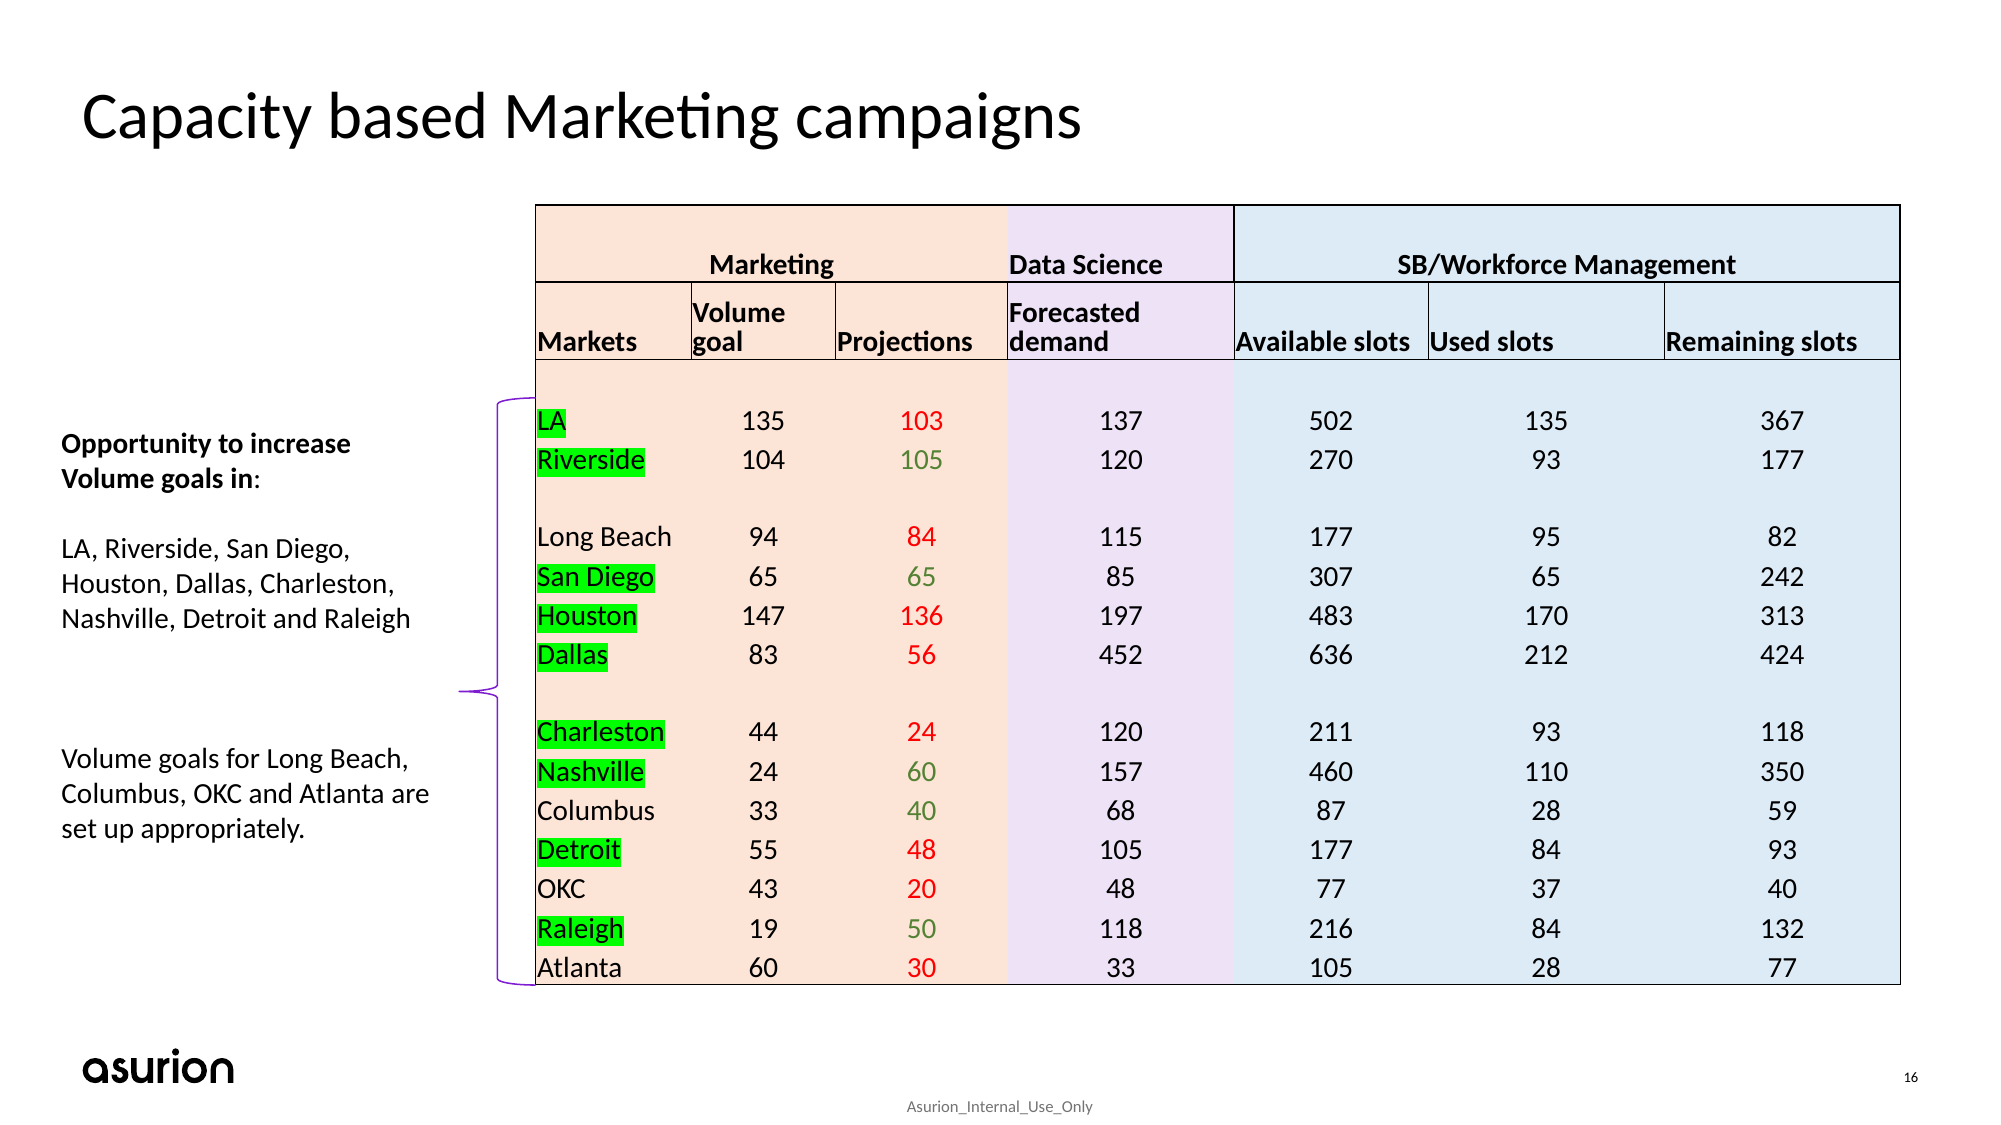

# Capacity based Marketing campaigns
| Marketing |  |  | Data Science | SB/Workforce Management |  |  |
| --- | --- | --- | --- | --- | --- | --- |
| Markets | Volume goal | Projections | Forecasted demand | Available slots | Used slots | Remaining slots |
|  |  |  |  |  |  |  |
| LA | 135 | 103 | 137 | 502 | 135 | 367 |
| Riverside | 104 | 105 | 120 | 270 | 93 | 177 |
| Long Beach | 94 | 84 | 115 | 177 | 95 | 82 |
| San Diego | 65 | 65 | 85 | 307 | 65 | 242 |
| Houston | 147 | 136 | 197 | 483 | 170 | 313 |
| Dallas | 83 | 56 | 452 | 636 | 212 | 424 |
| Charleston | 44 | 24 | 120 | 211 | 93 | 118 |
| Nashville | 24 | 60 | 157 | 460 | 110 | 350 |
| Columbus | 33 | 40 | 68 | 87 | 28 | 59 |
| Detroit | 55 | 48 | 105 | 177 | 84 | 93 |
| OKC | 43 | 20 | 48 | 77 | 37 | 40 |
| Raleigh | 19 | 50 | 118 | 216 | 84 | 132 |
| Atlanta | 60 | 30 | 33 | 105 | 28 | 77 |
Opportunity to increase Volume goals in:

LA, Riverside, San Diego, Houston, Dallas, Charleston, Nashville, Detroit and Raleigh

Volume goals for Long Beach, Columbus, OKC and Atlanta are set up appropriately.

16